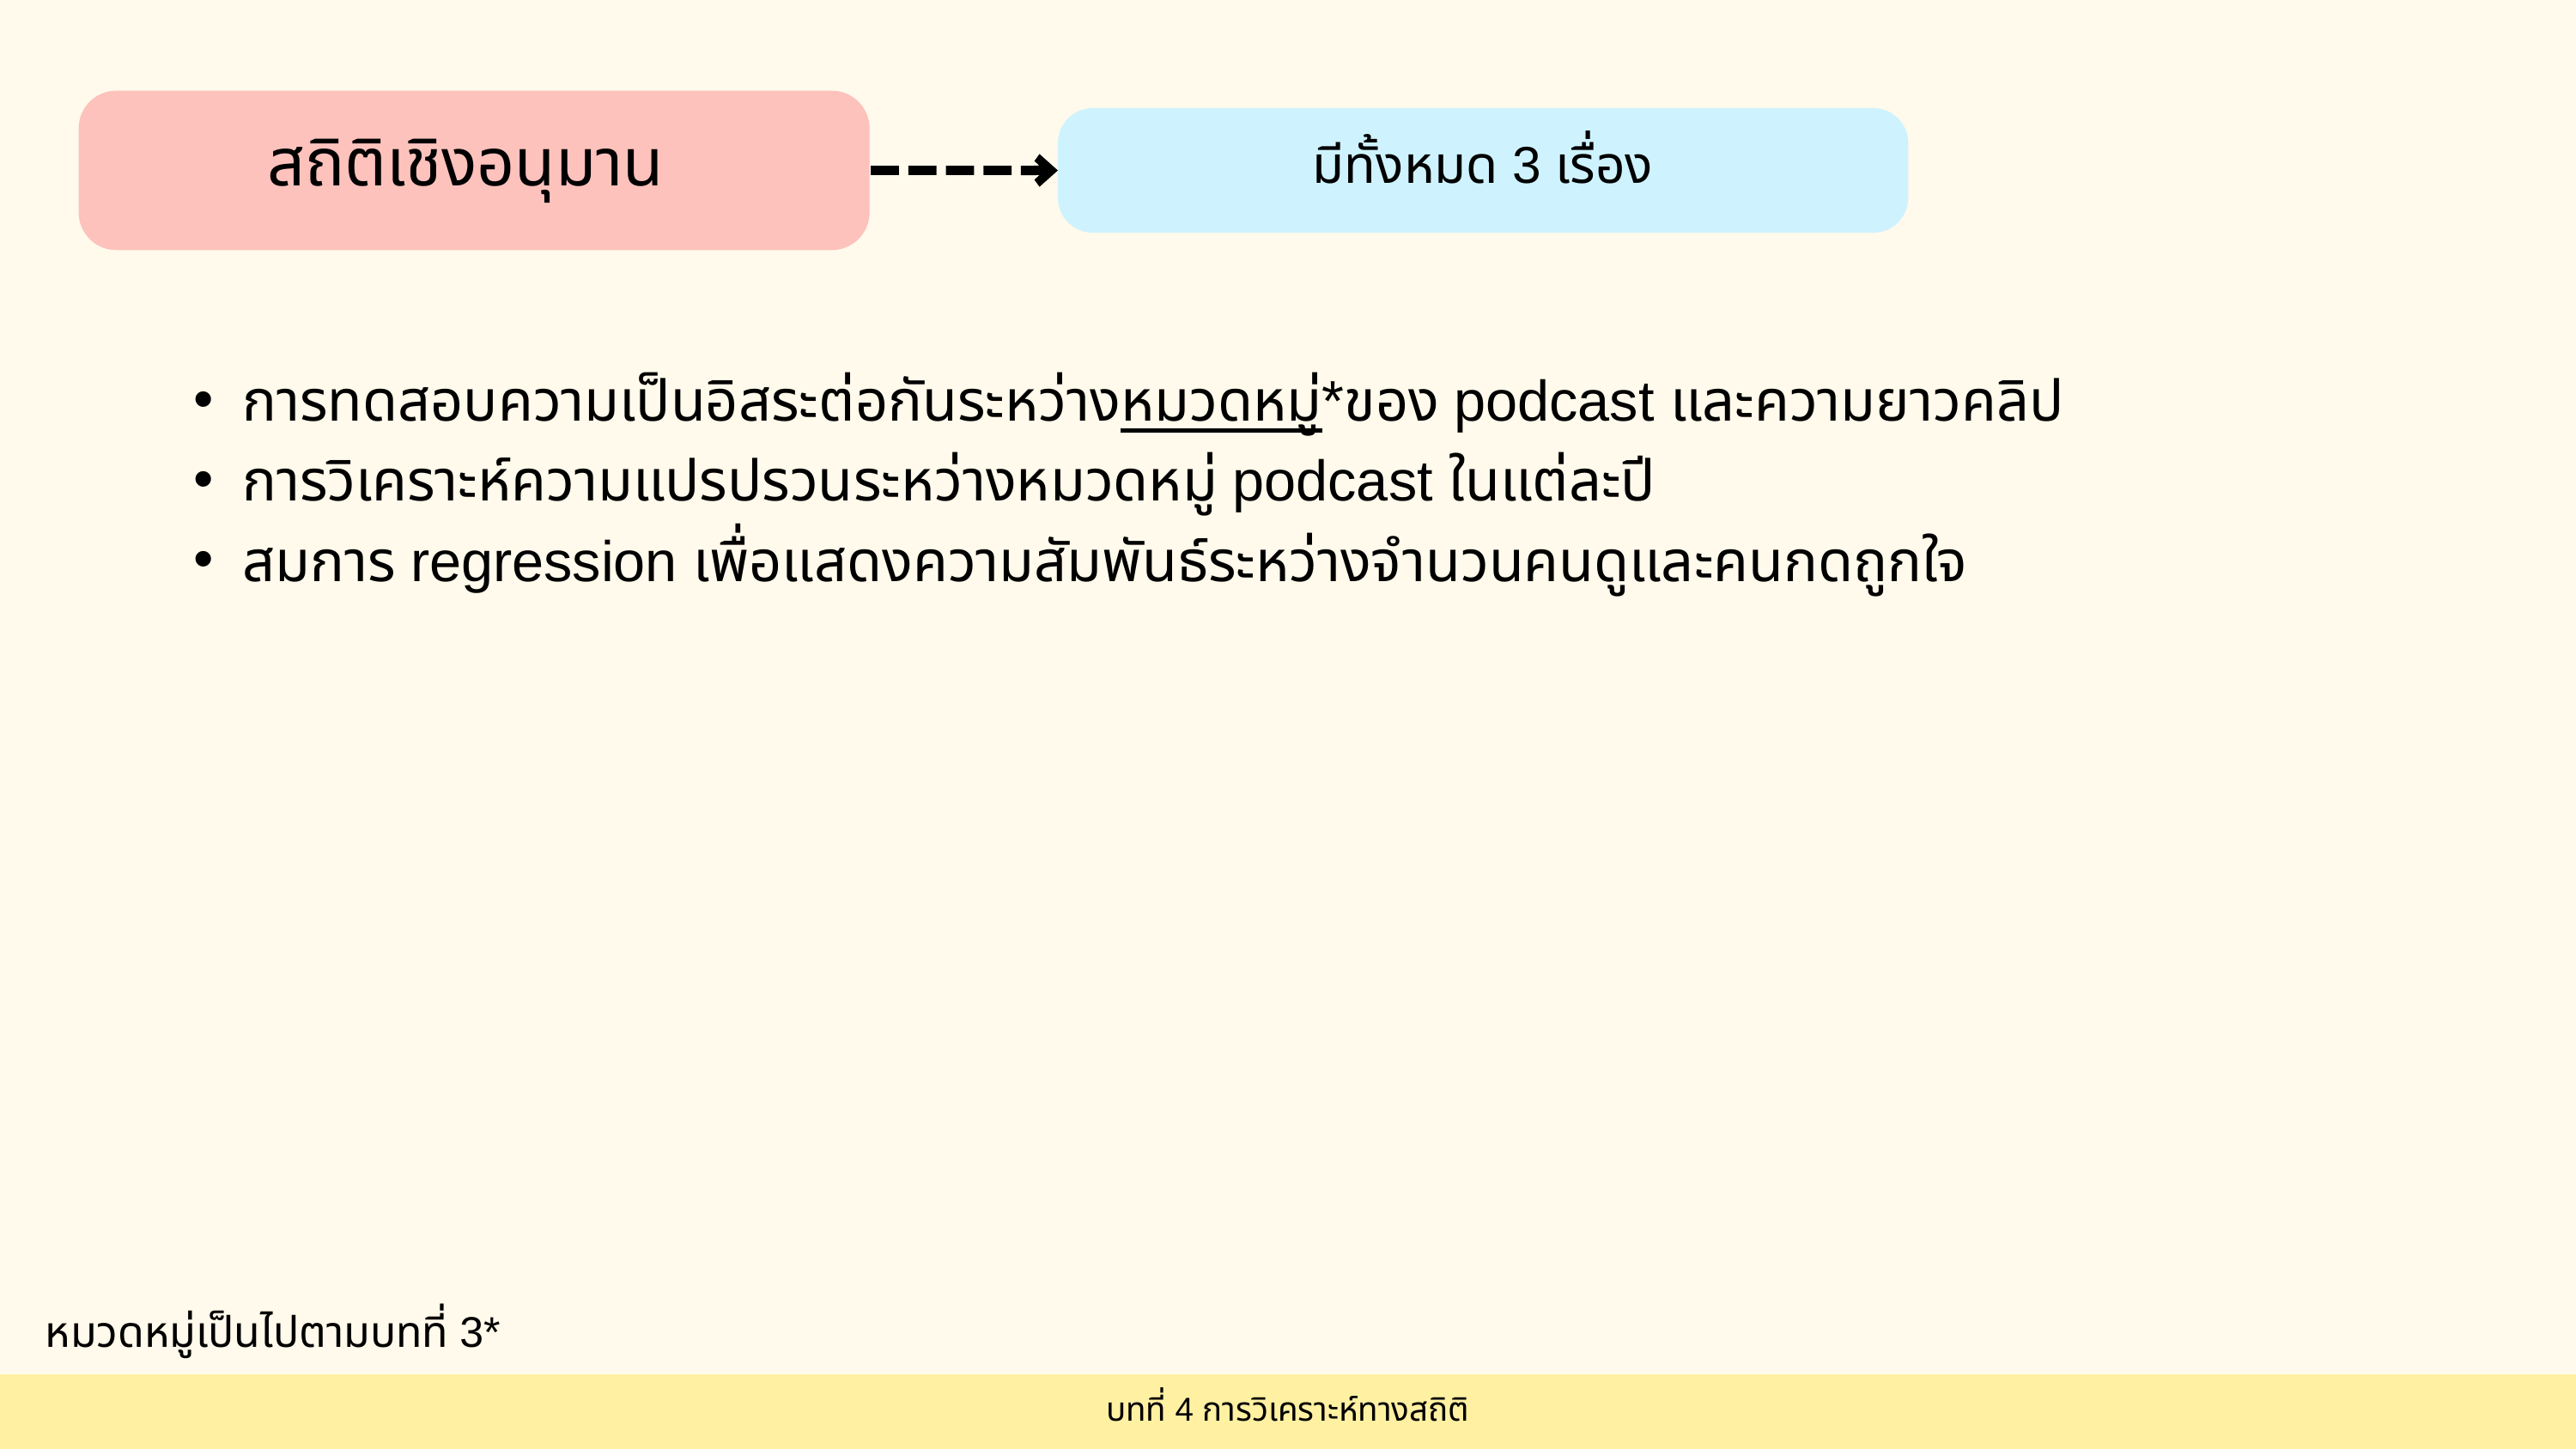

สถิติเชิงอนุมาน

มีทั้งหมด 3 เรื่อง

การทดสอบความเป็นอิสระต่อกันระหว่างหมวดหมู่*ของ podcast และความยาวคลิป
การวิเคราะห์ความแปรปรวนระหว่างหมวดหมู่ podcast ในแต่ละปี
สมการ regression เพื่อแสดงความสัมพันธ์ระหว่างจำนวนคนดูและคนกดถูกใจ
หมวดหมู่เป็นไปตามบทที่ 3*

บทที่ 4 การวิเคราะห์ทางสถิติ